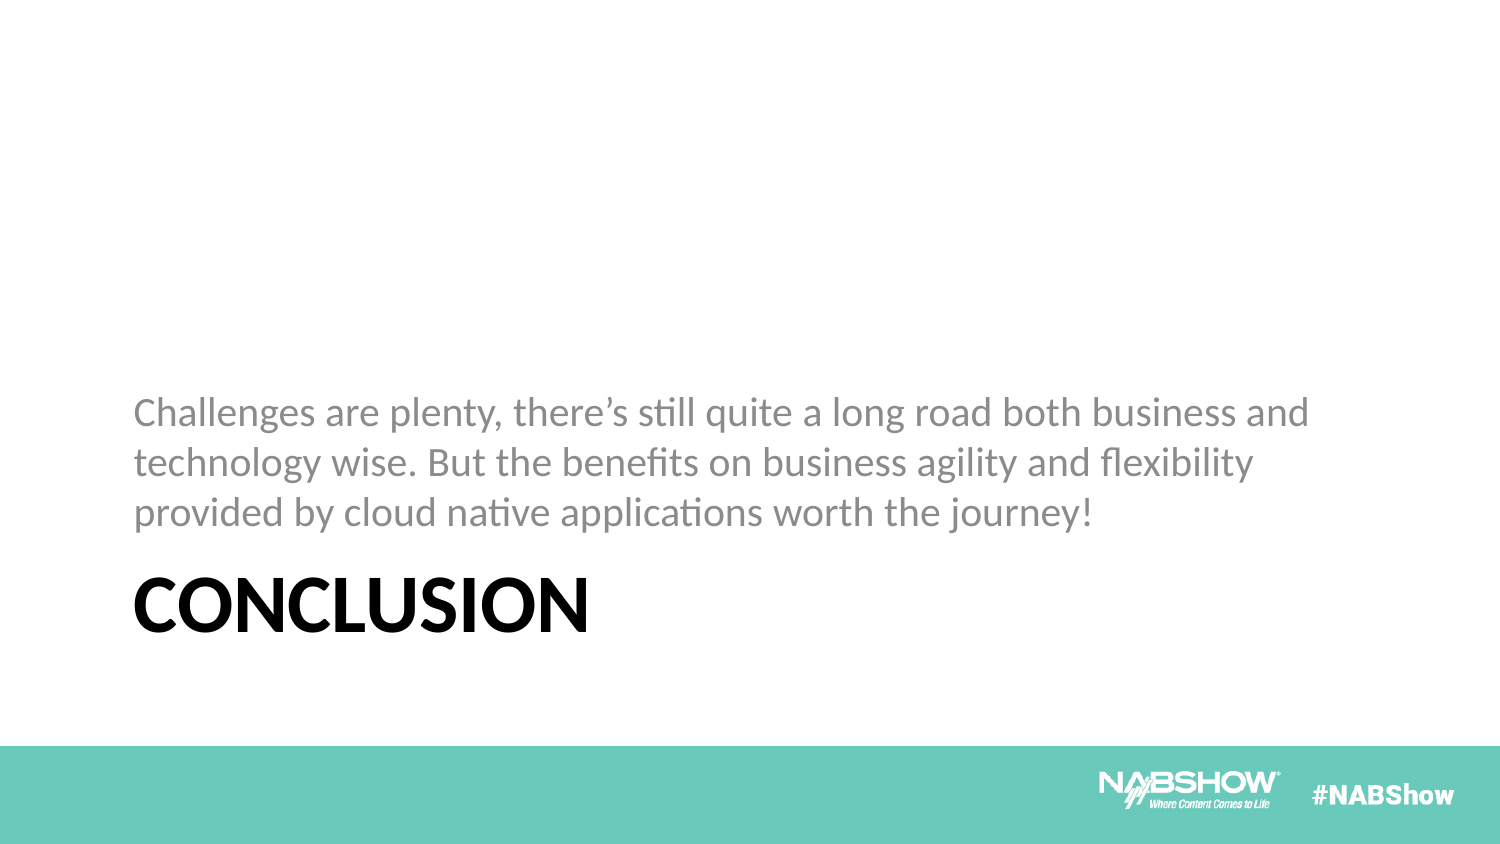

Challenges are plenty, there’s still quite a long road both business and technology wise. But the benefits on business agility and flexibility provided by cloud native applications worth the journey!
# CONCLUSION